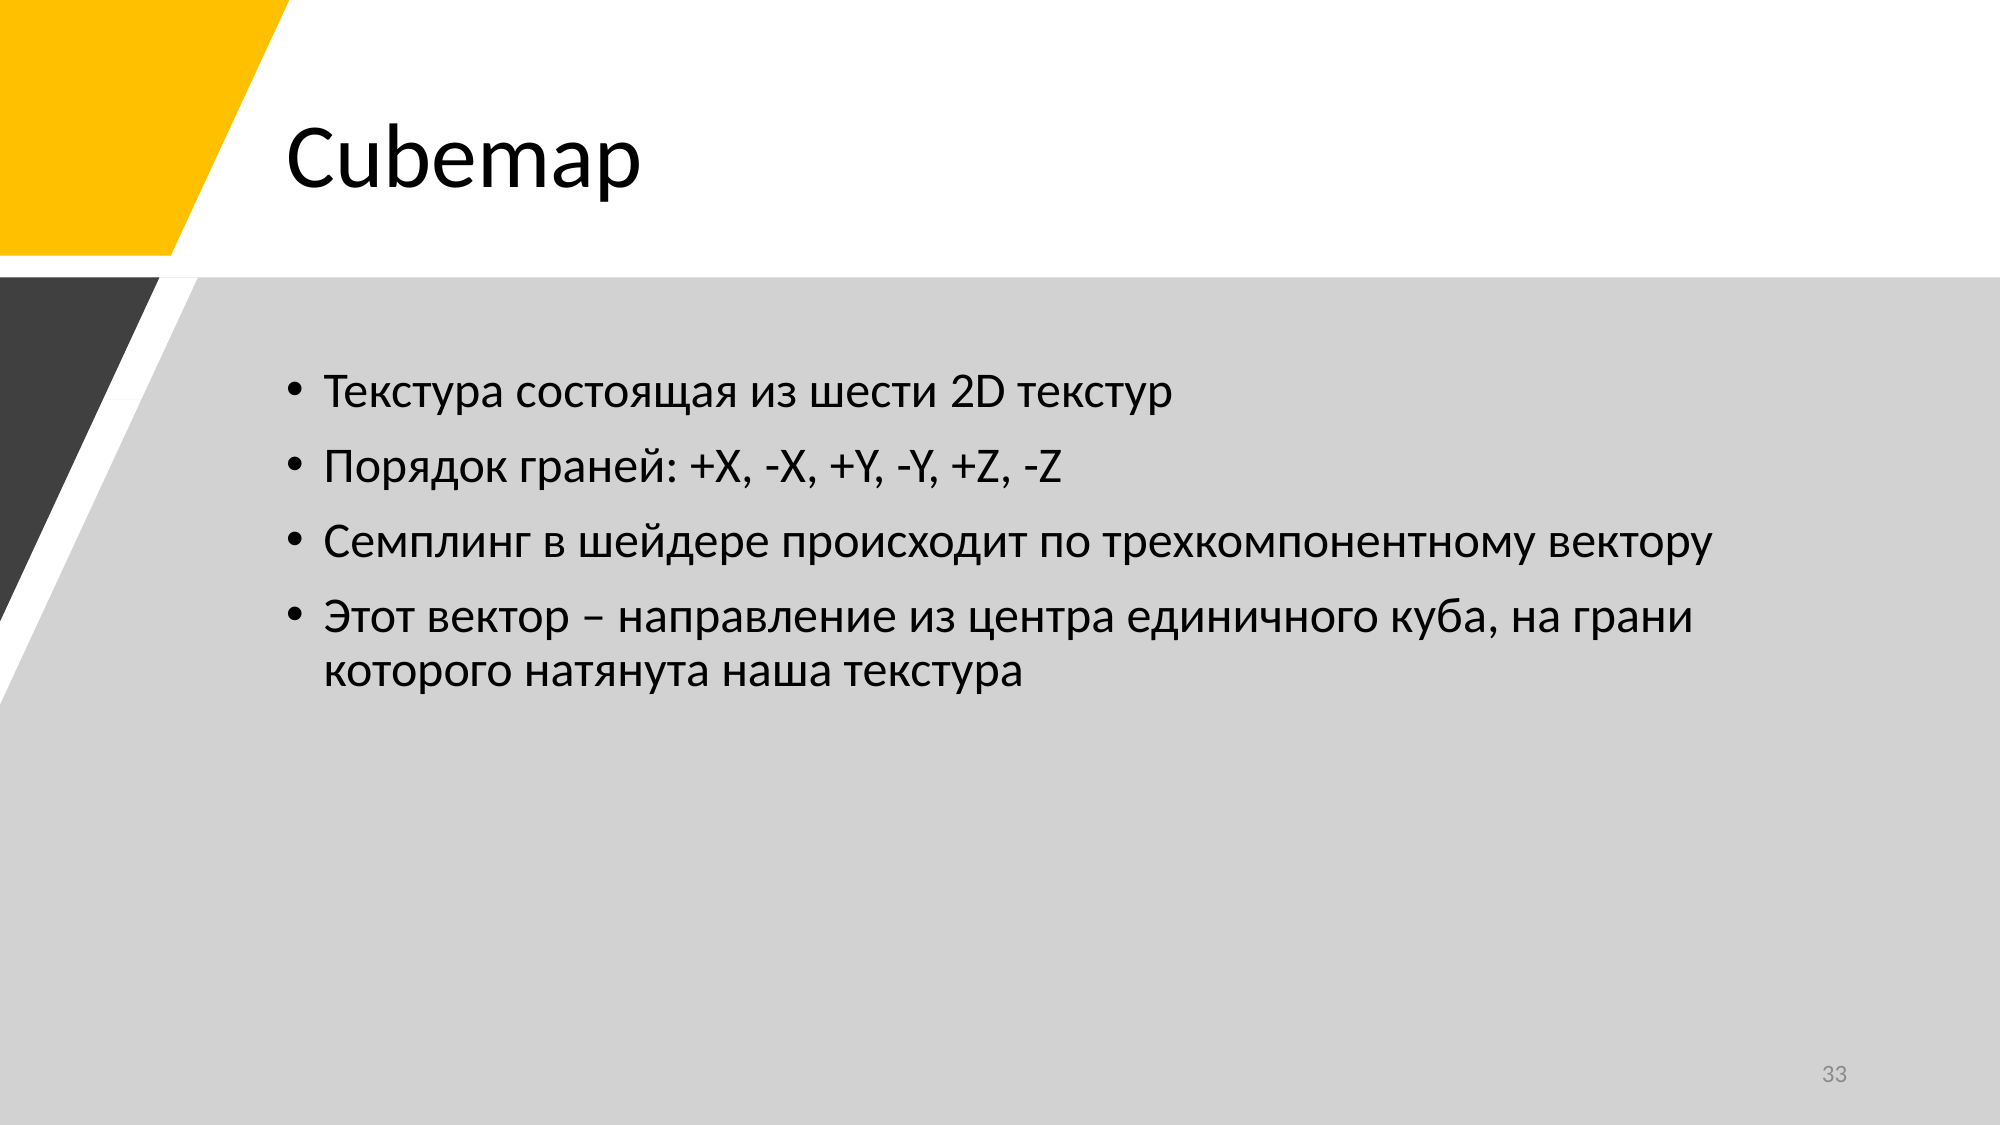

# Cubemap

Текстура состоящая из шести 2D текстур
Порядок граней: +X, -X, +Y, -Y, +Z, -Z
Семплинг в шейдере происходит по трехкомпонентному вектору
Этот вектор – направление из центра единичного куба, на грани которого натянута наша текстура
33